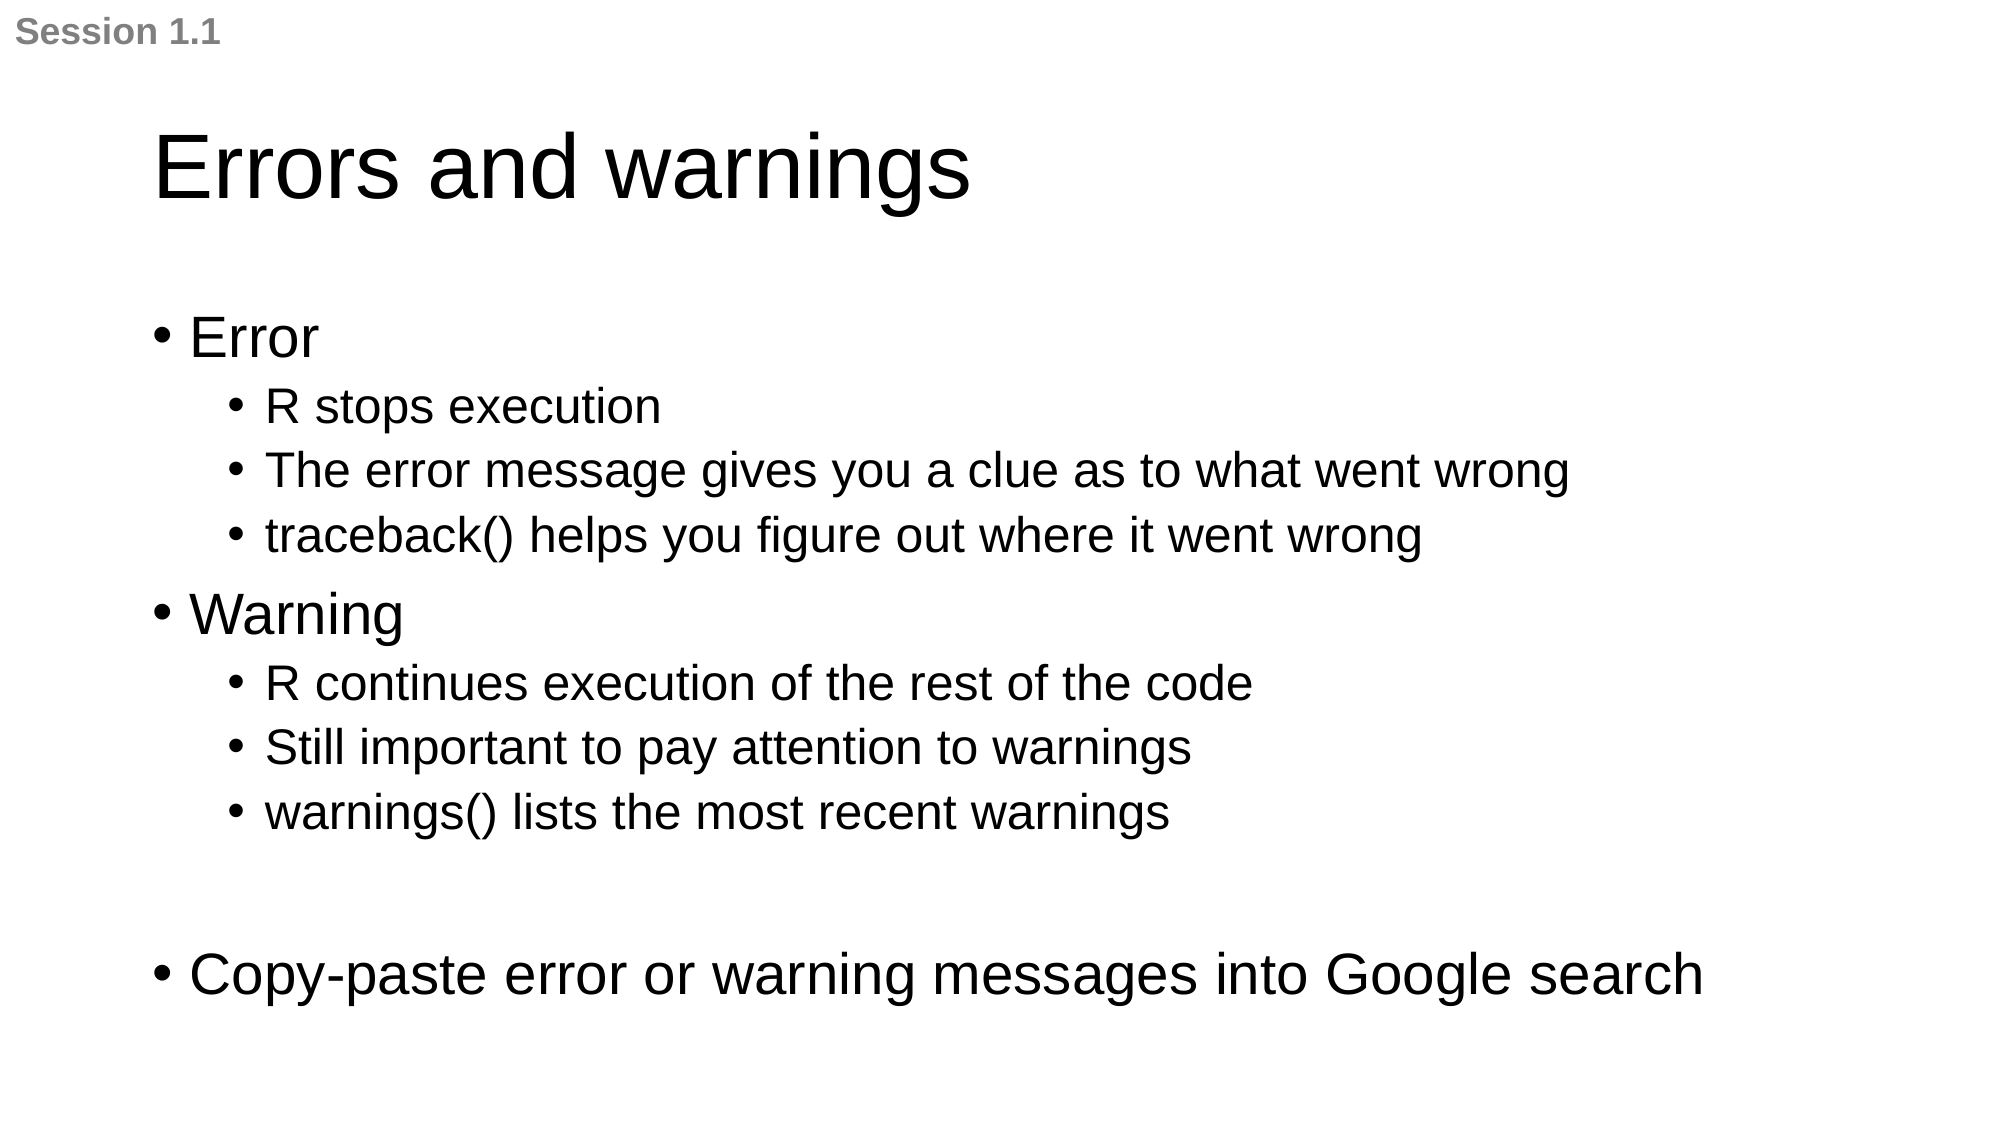

Session 1.1
# Errors and warnings
Error
R stops execution
The error message gives you a clue as to what went wrong
traceback() helps you figure out where it went wrong
Warning
R continues execution of the rest of the code
Still important to pay attention to warnings
warnings() lists the most recent warnings

Copy-paste error or warning messages into Google search